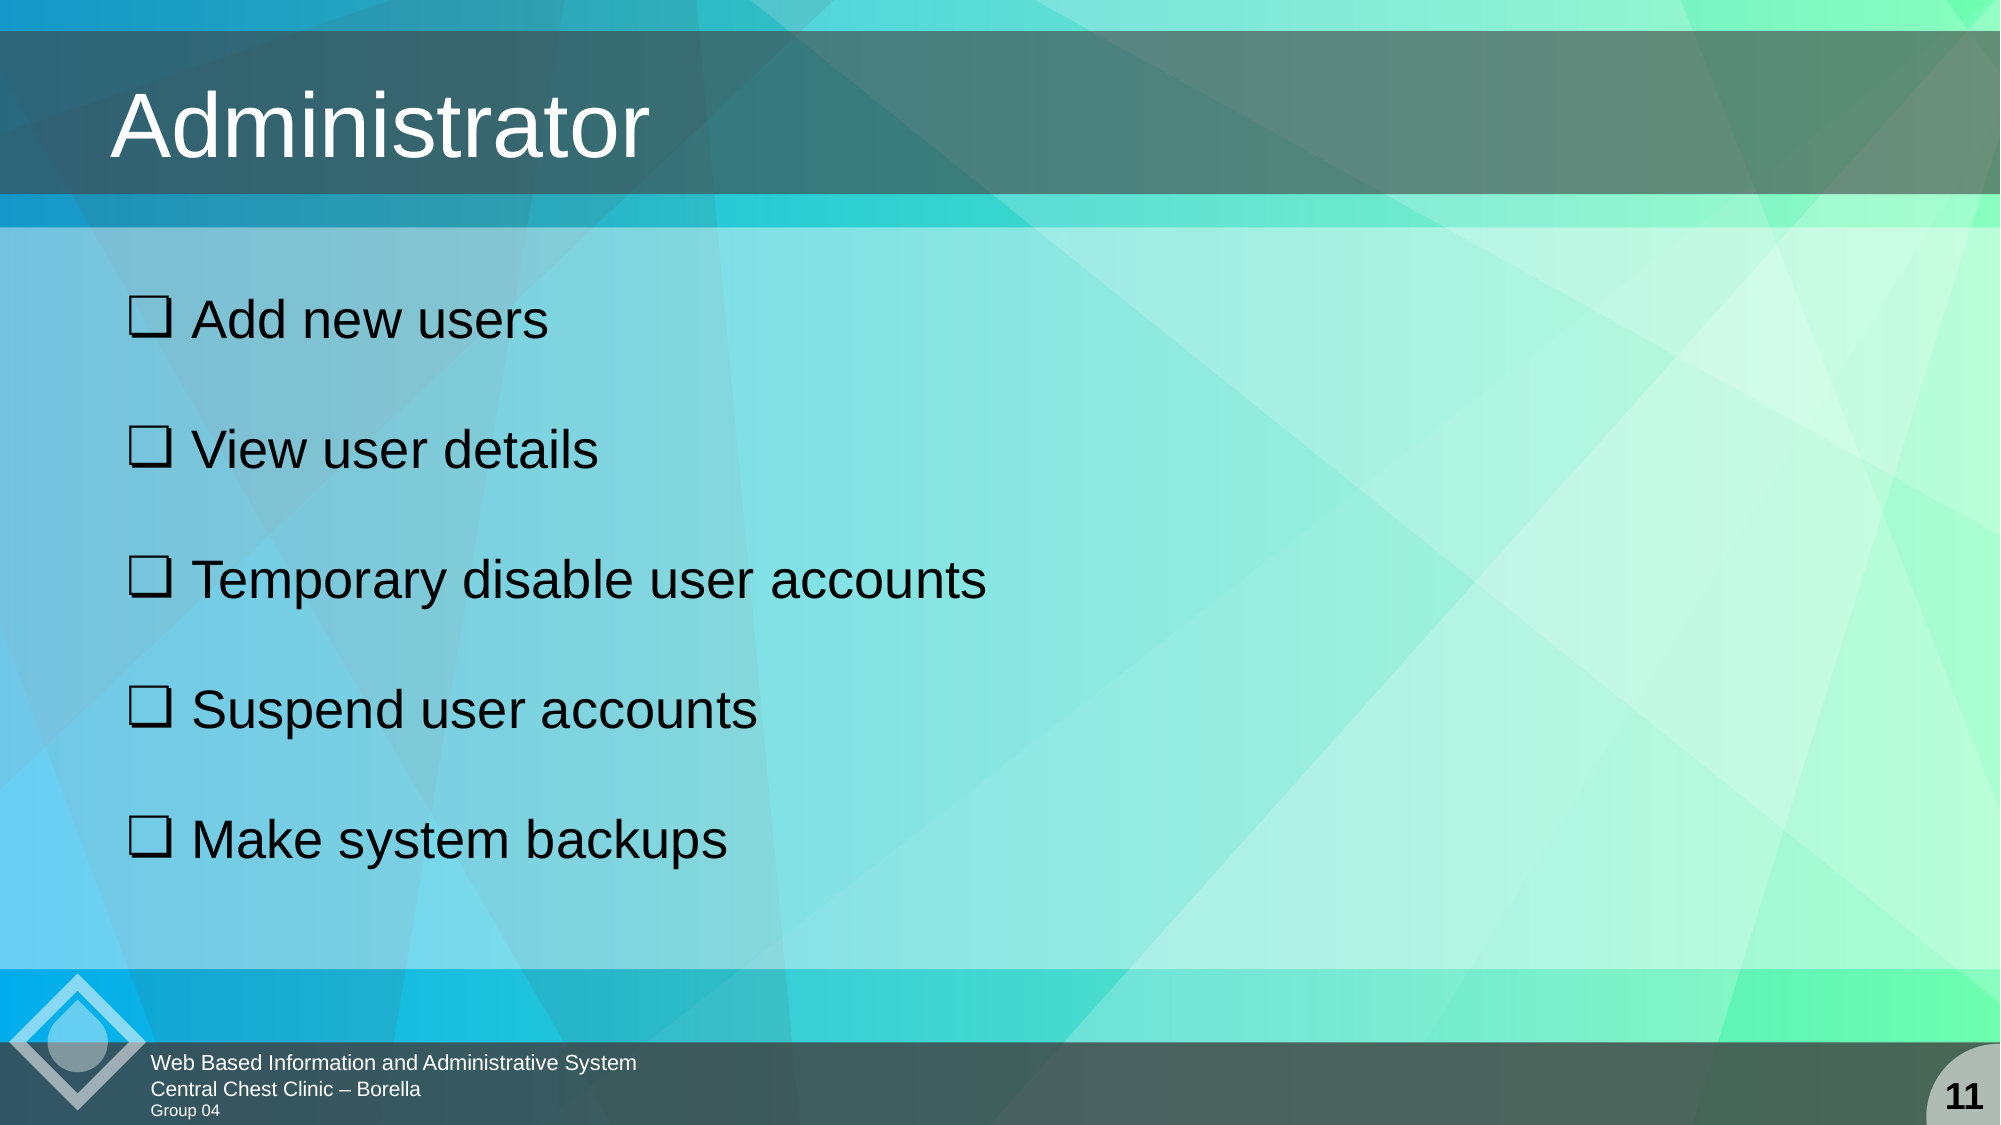

Administrator

Add new users

View user details

Temporary disable user accounts

Suspend user accounts

Make system backups

Web Based Information and Administrative System
Central Chest Clinic – Borella
Group 04

11